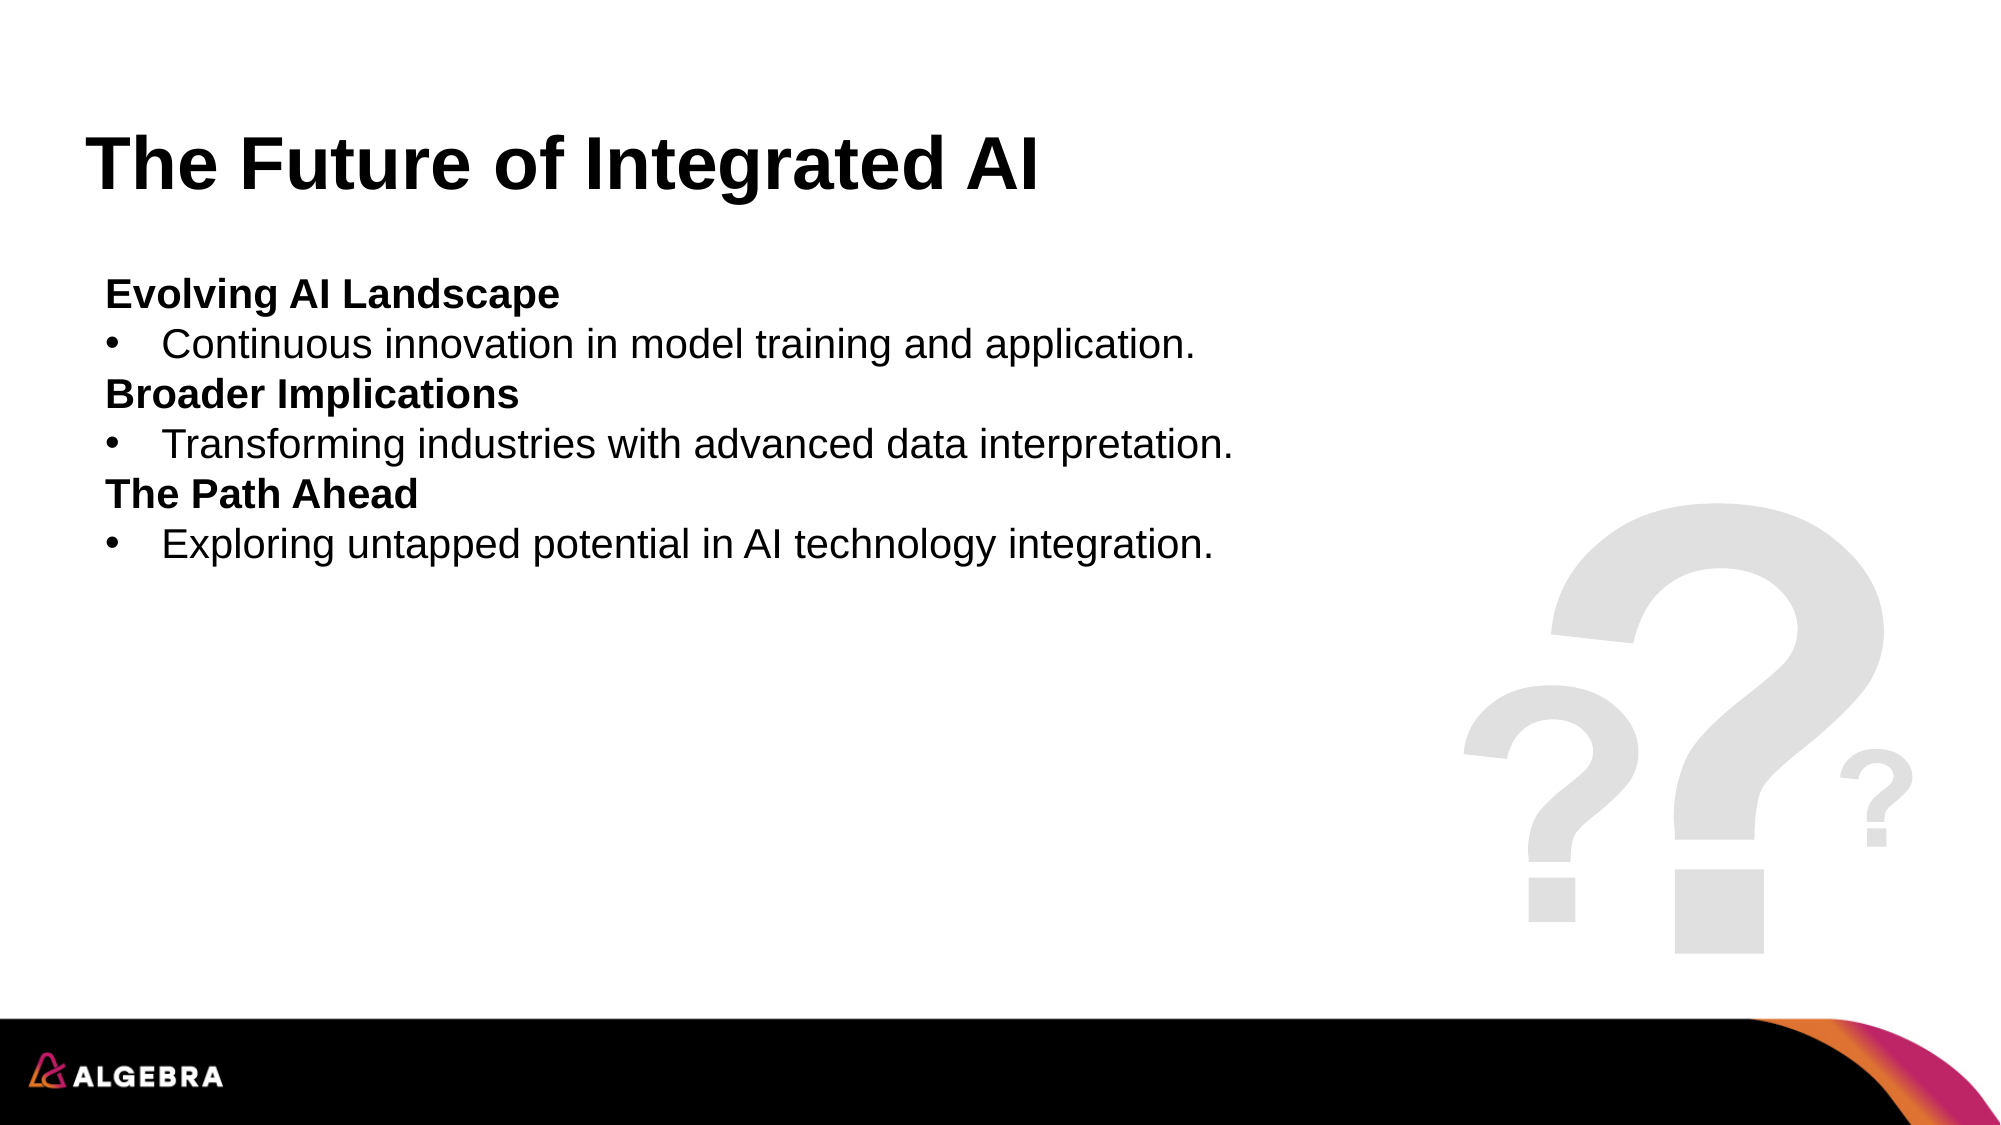

# The Future of Integrated AI
Evolving AI Landscape
Continuous innovation in model training and application.
Broader Implications
Transforming industries with advanced data interpretation.
The Path Ahead
Exploring untapped potential in AI technology integration.